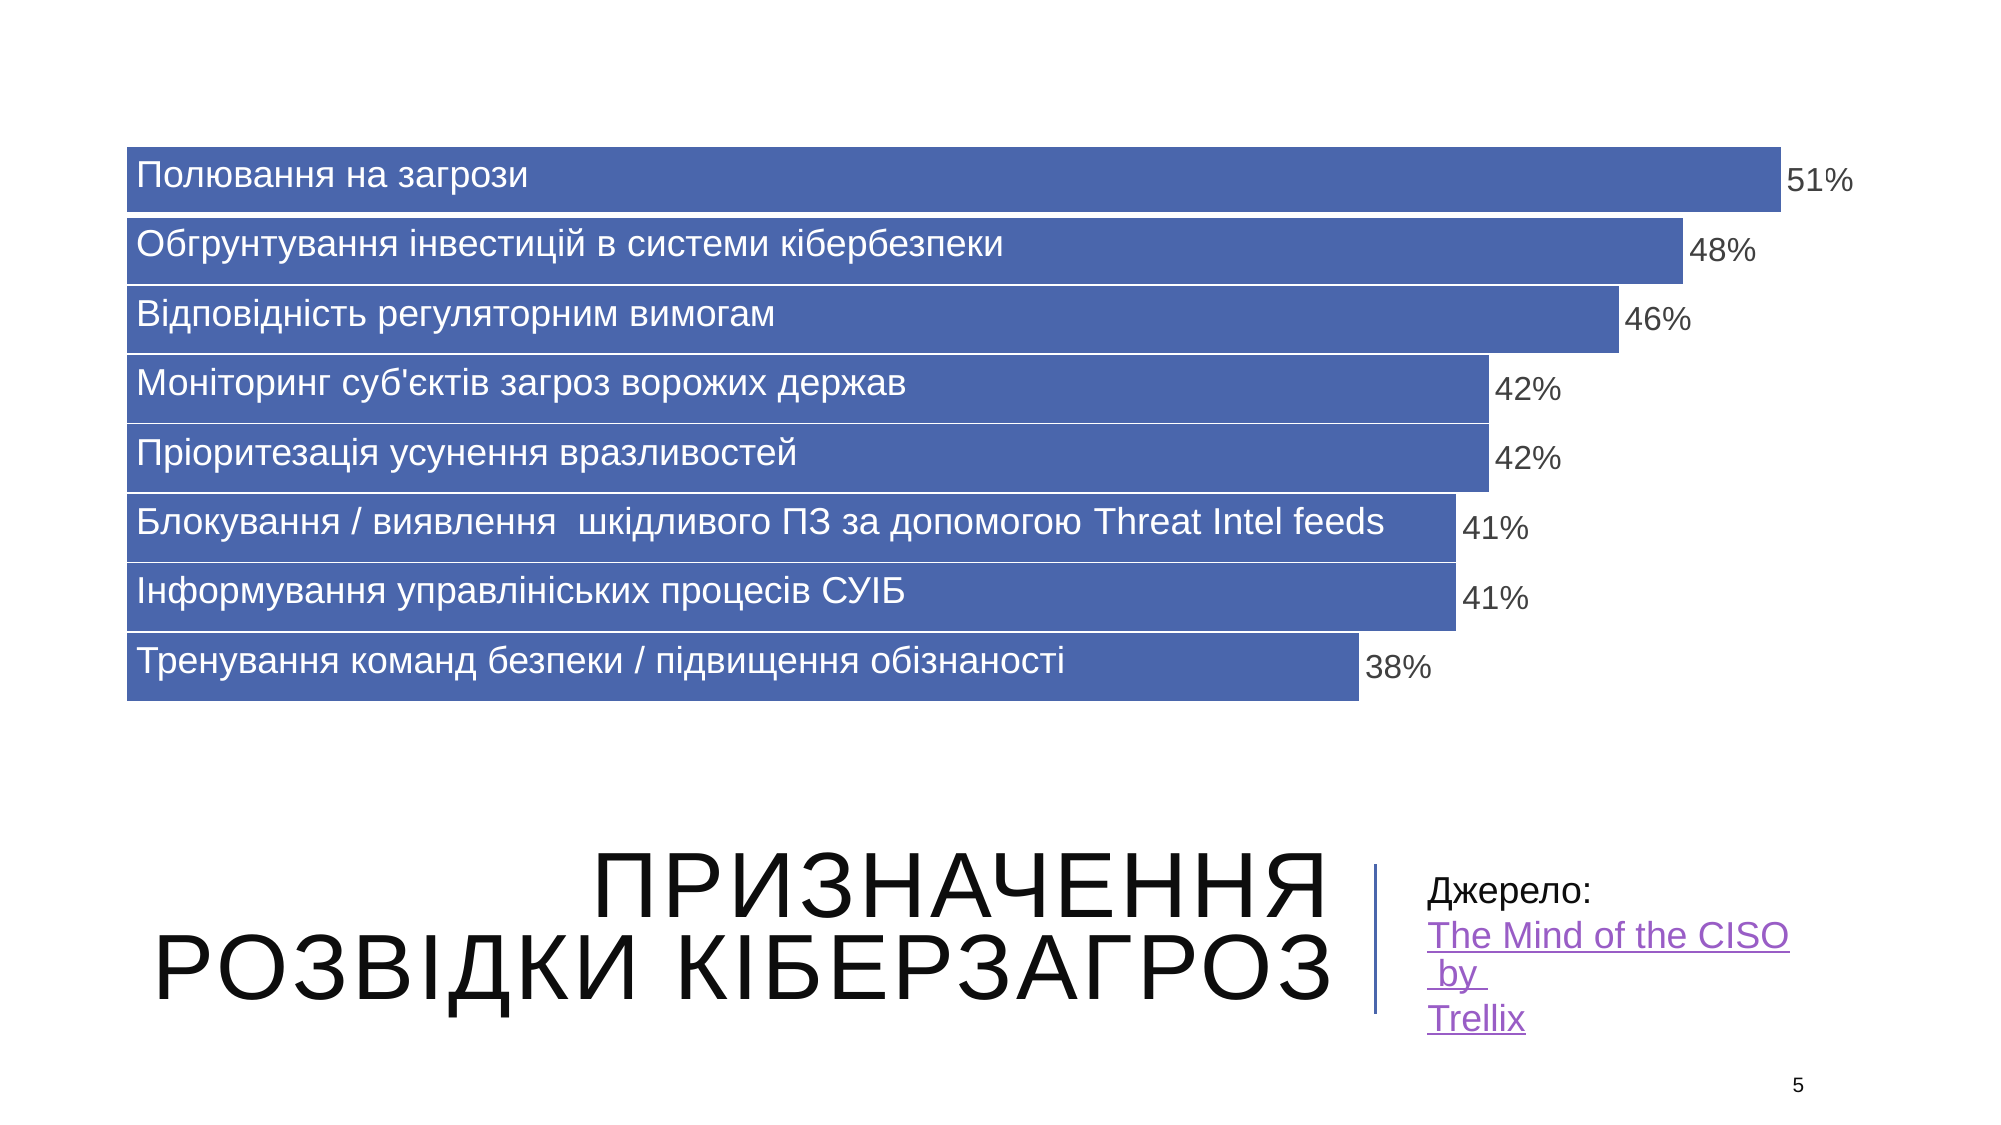

### Chart

| Category | Полювання на загрози | Обгрунтування інвестицій в системи кібербезпеки | Відповідність регуляторним вимогам | Моніторинг суб'єктів загроз ворожих держав | Пріоритезація усунення вразливостей | Блокування / виявлення за допомогою комерційних або відкритих потоків РЗ (TI feeds) | Інформування управлініських процесів СУІБ | Тренування команд безпеки / підвищення обізнаності |
|---|---|---|---|---|---|---|---|---|
| Category 1 | 0.38 | 0.41 | 0.41 | 0.42 | 0.42 | 0.46 | 0.48 | 0.51 |
| Полювання на загрози |
| --- |
| Обгрунтування інвестицій в системи кібербезпеки |
| Відповідність регуляторним вимогам |
| Моніторинг суб'єктів загроз ворожих держав |
| Пріоритезація усунення вразливостей |
| Блокування / виявлення шкідливого ПЗ за допомогою Threat Intel feeds |
| Інформування управлініських процесів СУІБ |
| Тренування команд безпеки / підвищення обізнаності |
# Призначення розвідки кіберзагроз
Джерело: The Mind of the CISO by Trellix
5